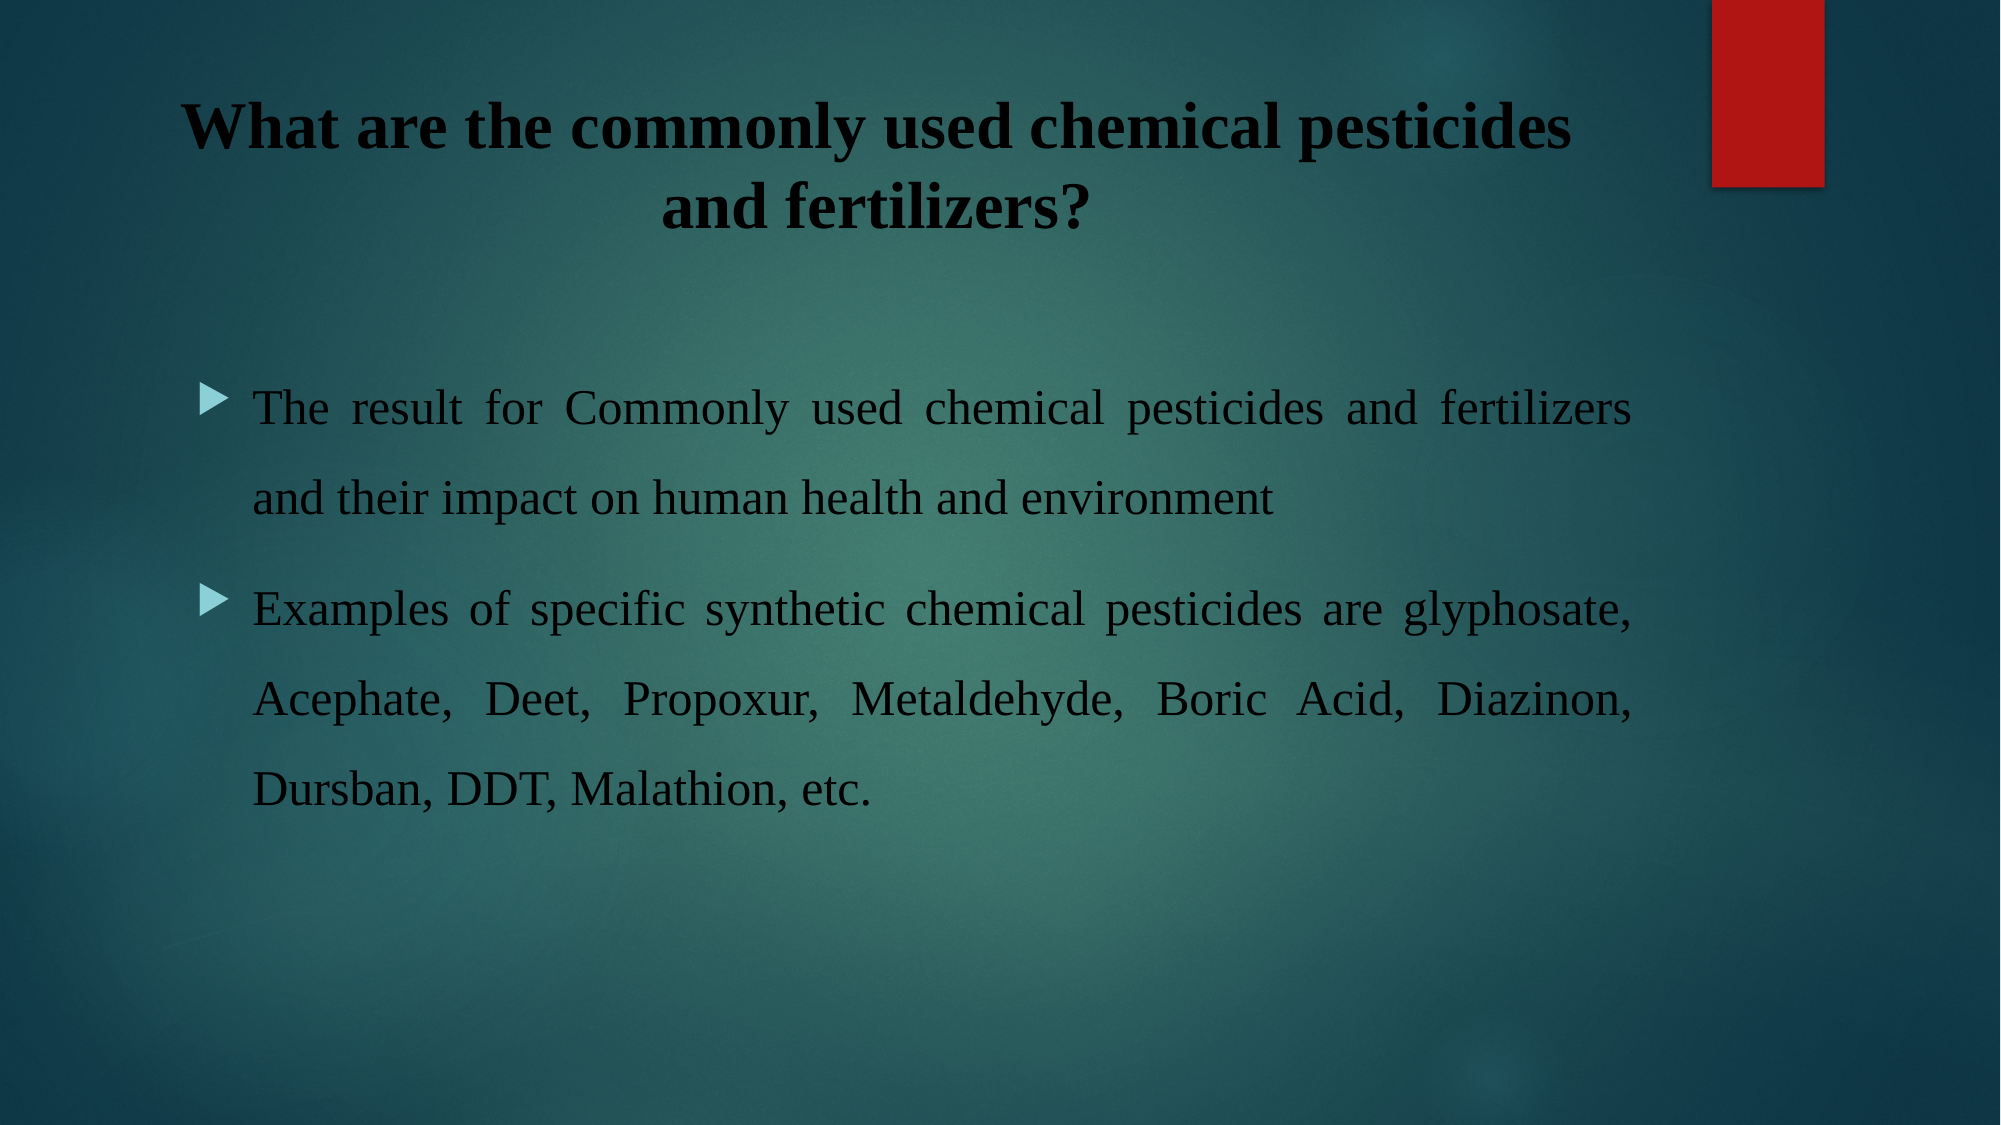

# What are the commonly used chemical pesticides and fertilizers?
The result for Commonly used chemical pesticides and fertilizers and their impact on human health and environment
Examples of specific synthetic chemical pesticides are glyphosate, Acephate, Deet, Propoxur, Metaldehyde, Boric Acid, Diazinon, Dursban, DDT, Malathion, etc.